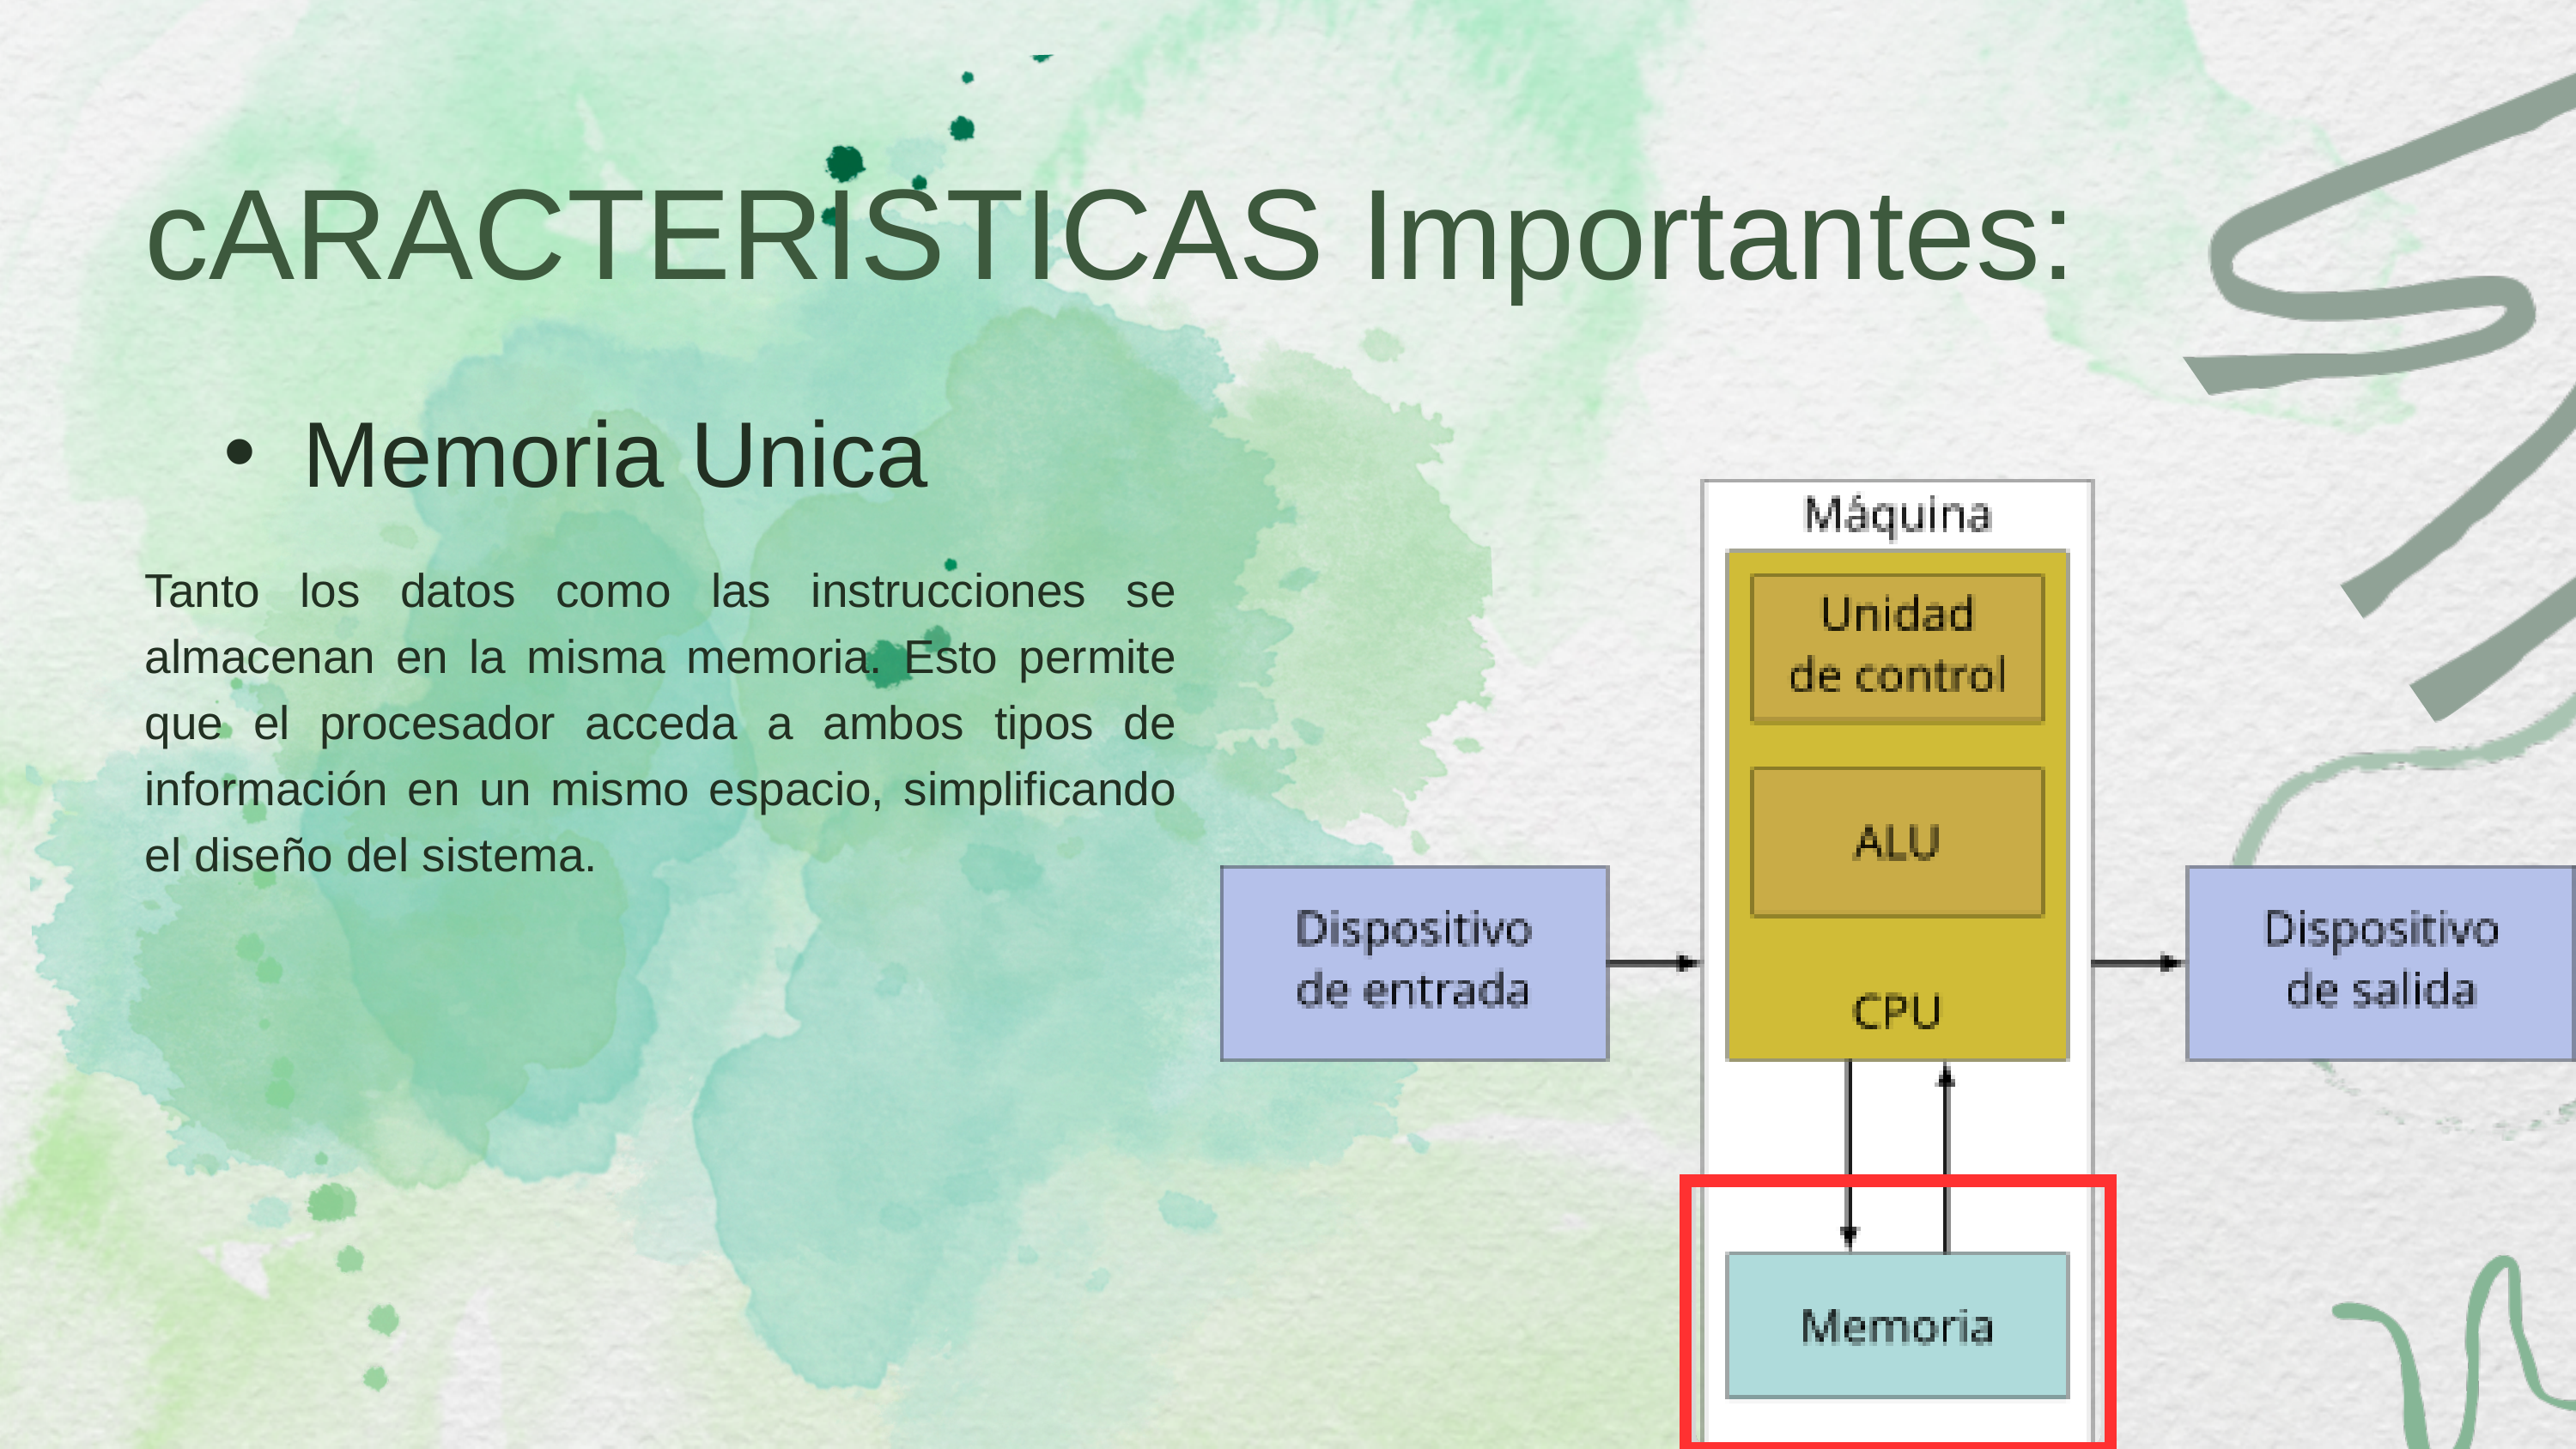

cARACTERISTICAS Importantes:
Memoria Unica

Tanto los datos como las instrucciones se almacenan en la misma memoria. Esto permite que el procesador acceda a ambos tipos de información en un mismo espacio, simplificando el diseño del sistema.